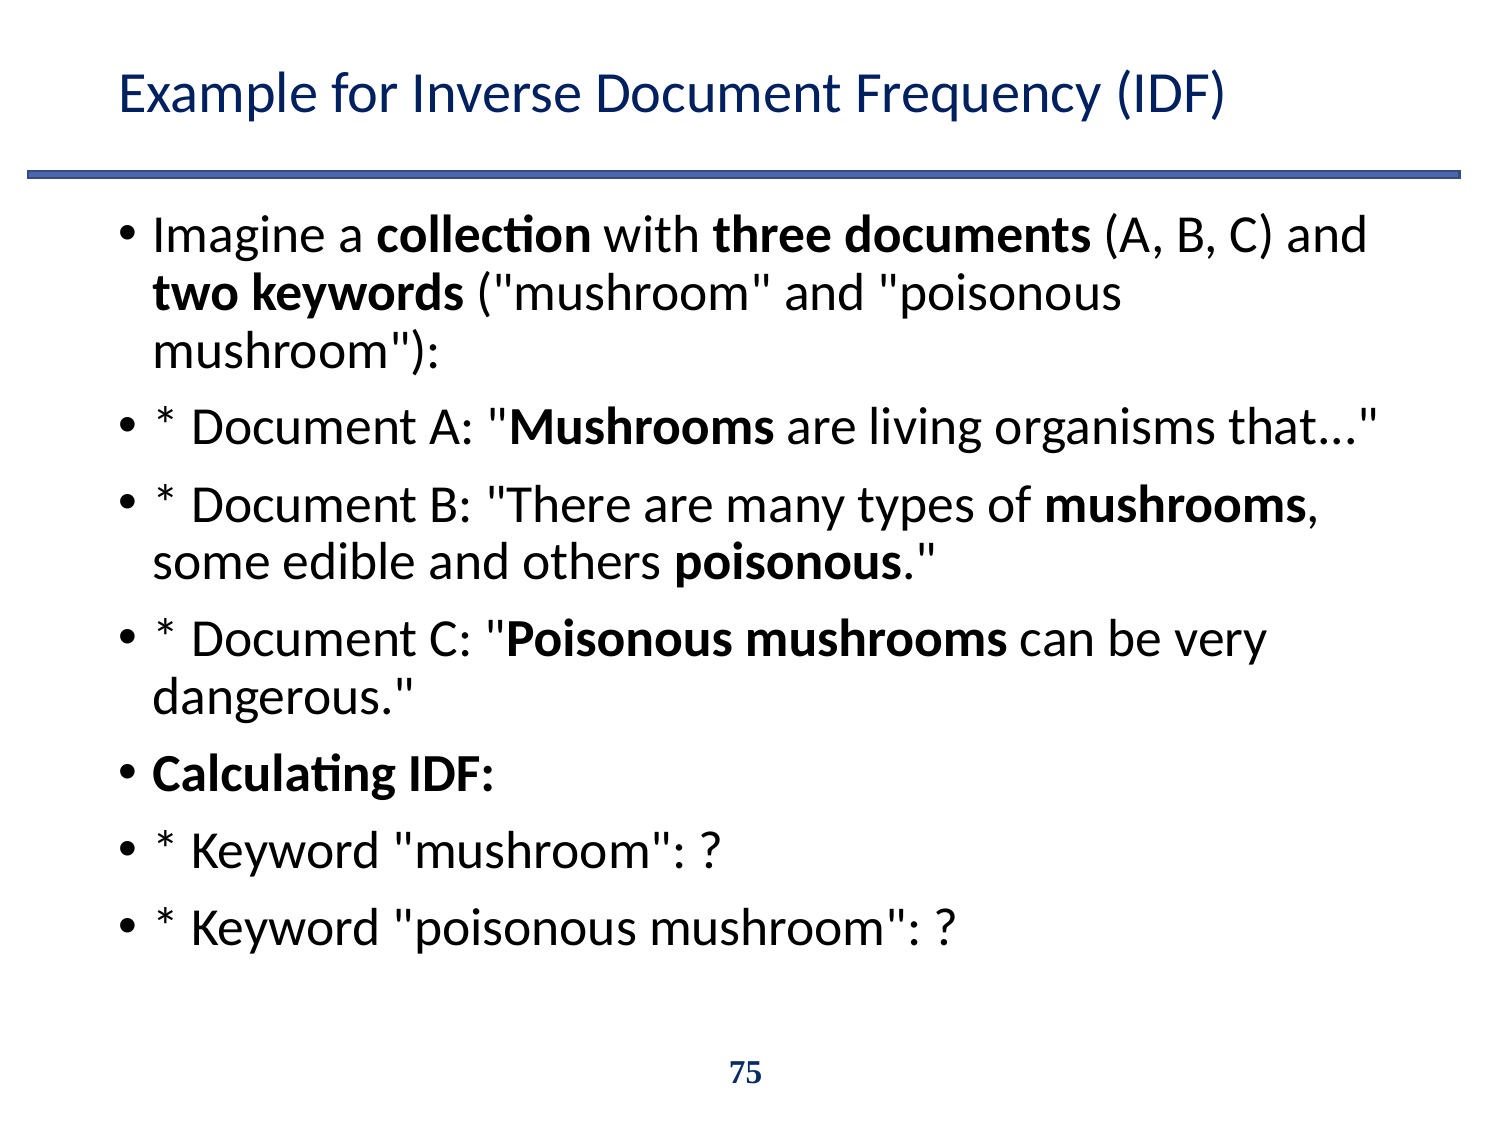

# Example for Inverse Document Frequency (IDF)
Imagine a collection with three documents (A, B, C) and two keywords ("mushroom" and "poisonous mushroom"):
* Document A: "Mushrooms are living organisms that..."
* Document B: "There are many types of mushrooms, some edible and others poisonous."
* Document C: "Poisonous mushrooms can be very dangerous."
Calculating IDF:
* Keyword "mushroom": ?
* Keyword "poisonous mushroom": ?